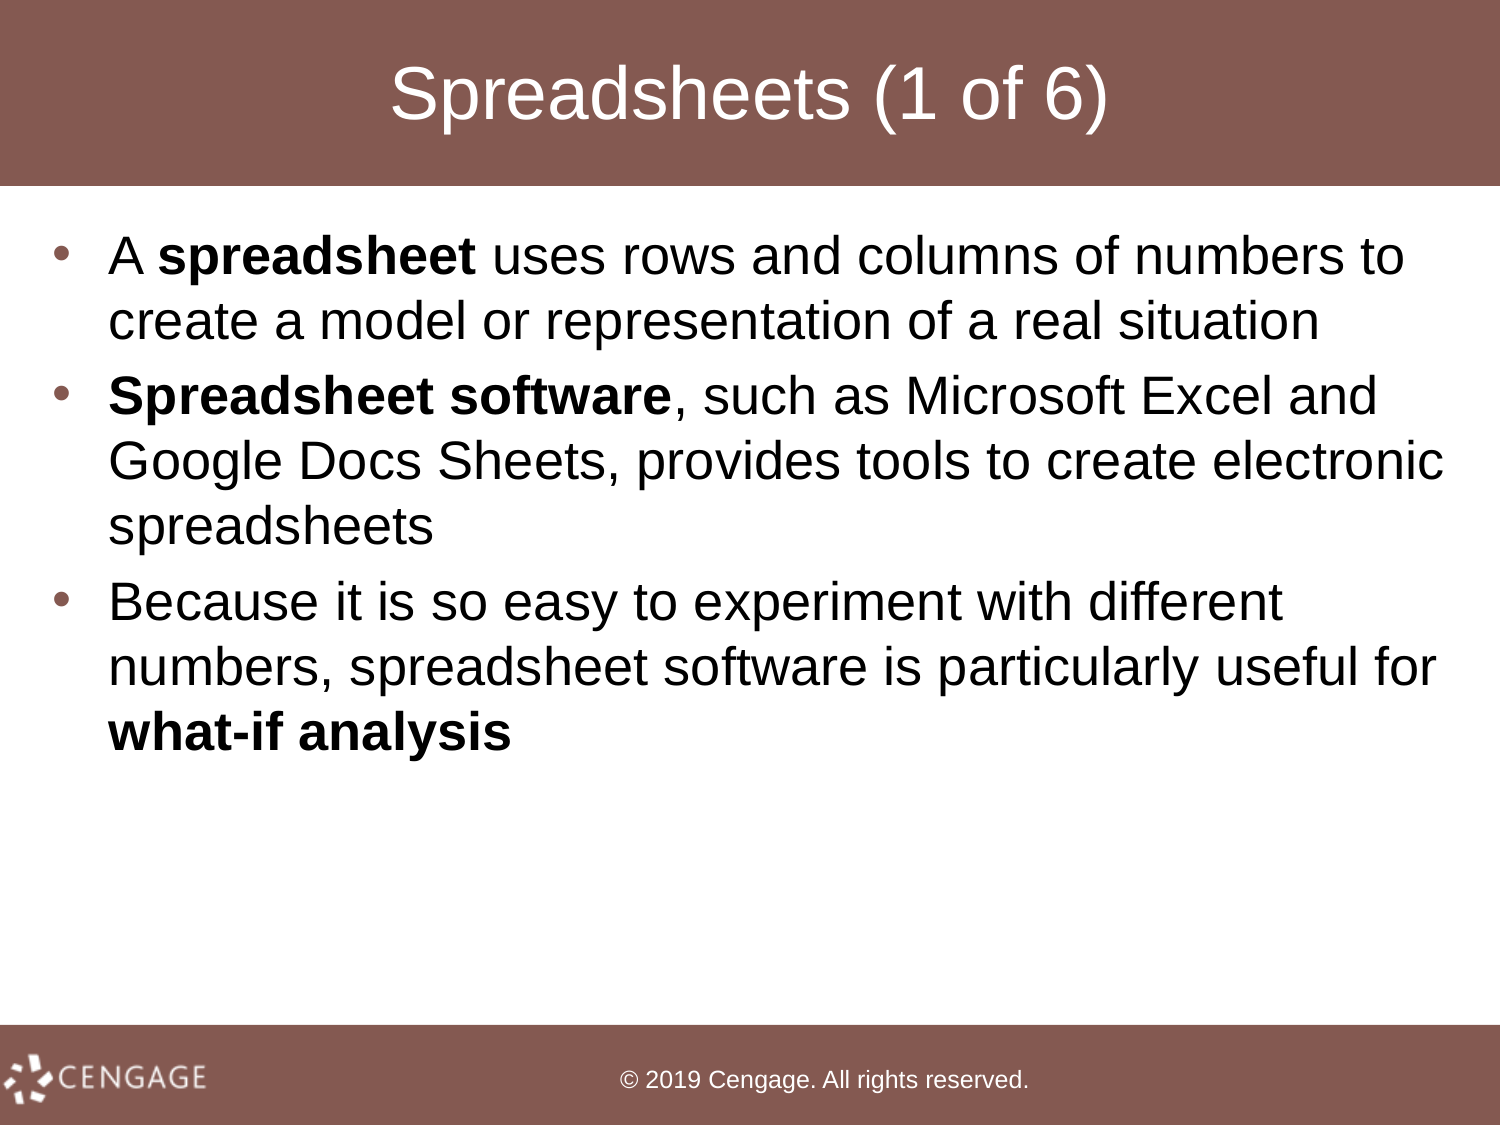

# Spreadsheets (1 of 6)
A spreadsheet uses rows and columns of numbers to create a model or representation of a real situation
Spreadsheet software, such as Microsoft Excel and Google Docs Sheets, provides tools to create electronic spreadsheets
Because it is so easy to experiment with different numbers, spreadsheet software is particularly useful for what-if analysis